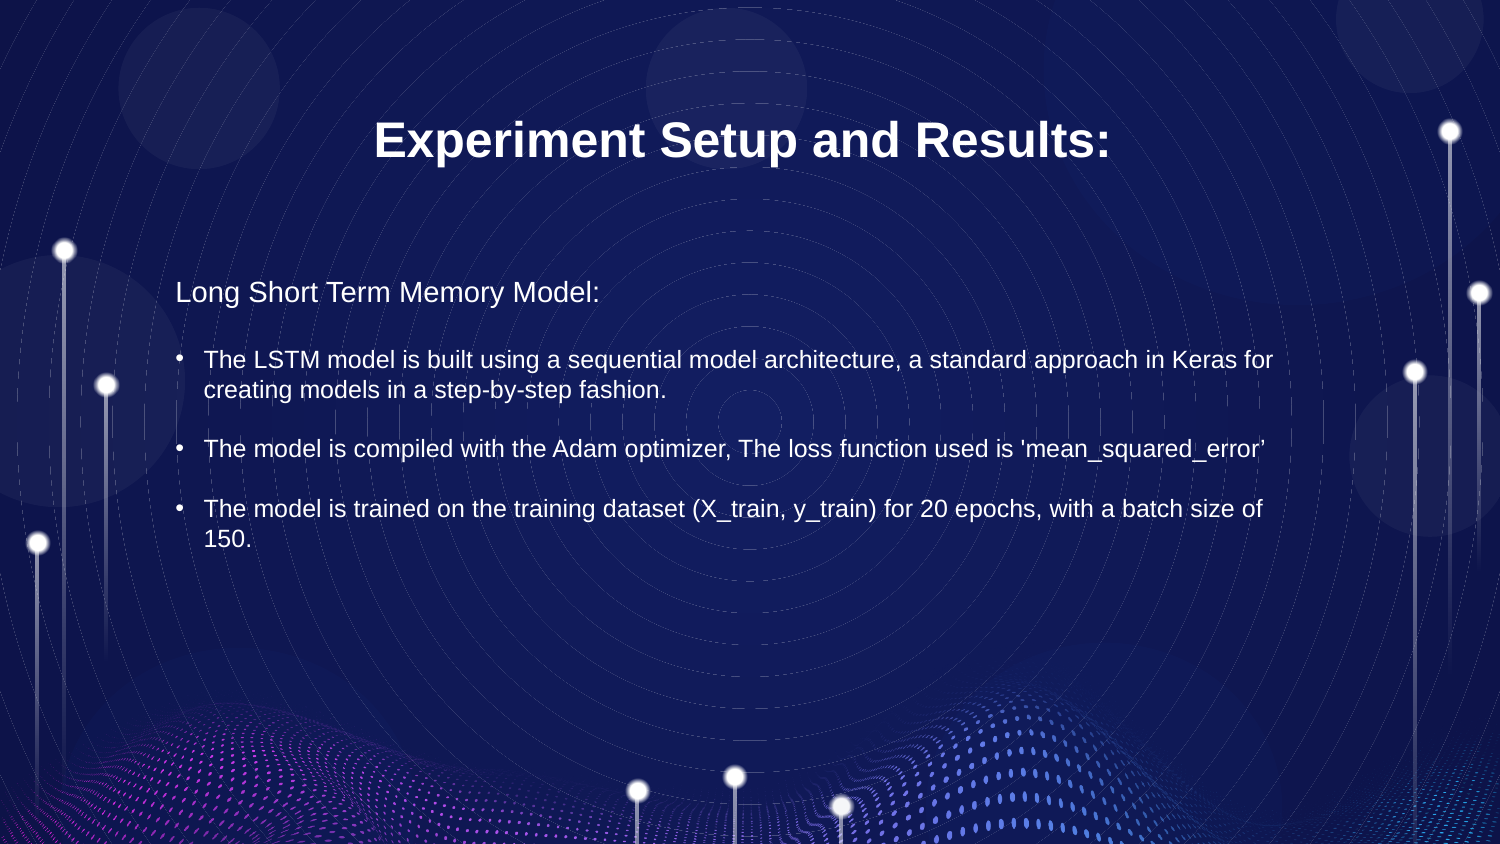

# Experiment Setup and Results:

Long Short Term Memory Model:

The LSTM model is built using a sequential model architecture, a standard approach in Keras for creating models in a step-by-step fashion.

The model is compiled with the Adam optimizer, The loss function used is 'mean_squared_error’

The model is trained on the training dataset (X_train, y_train) for 20 epochs, with a batch size of 150.